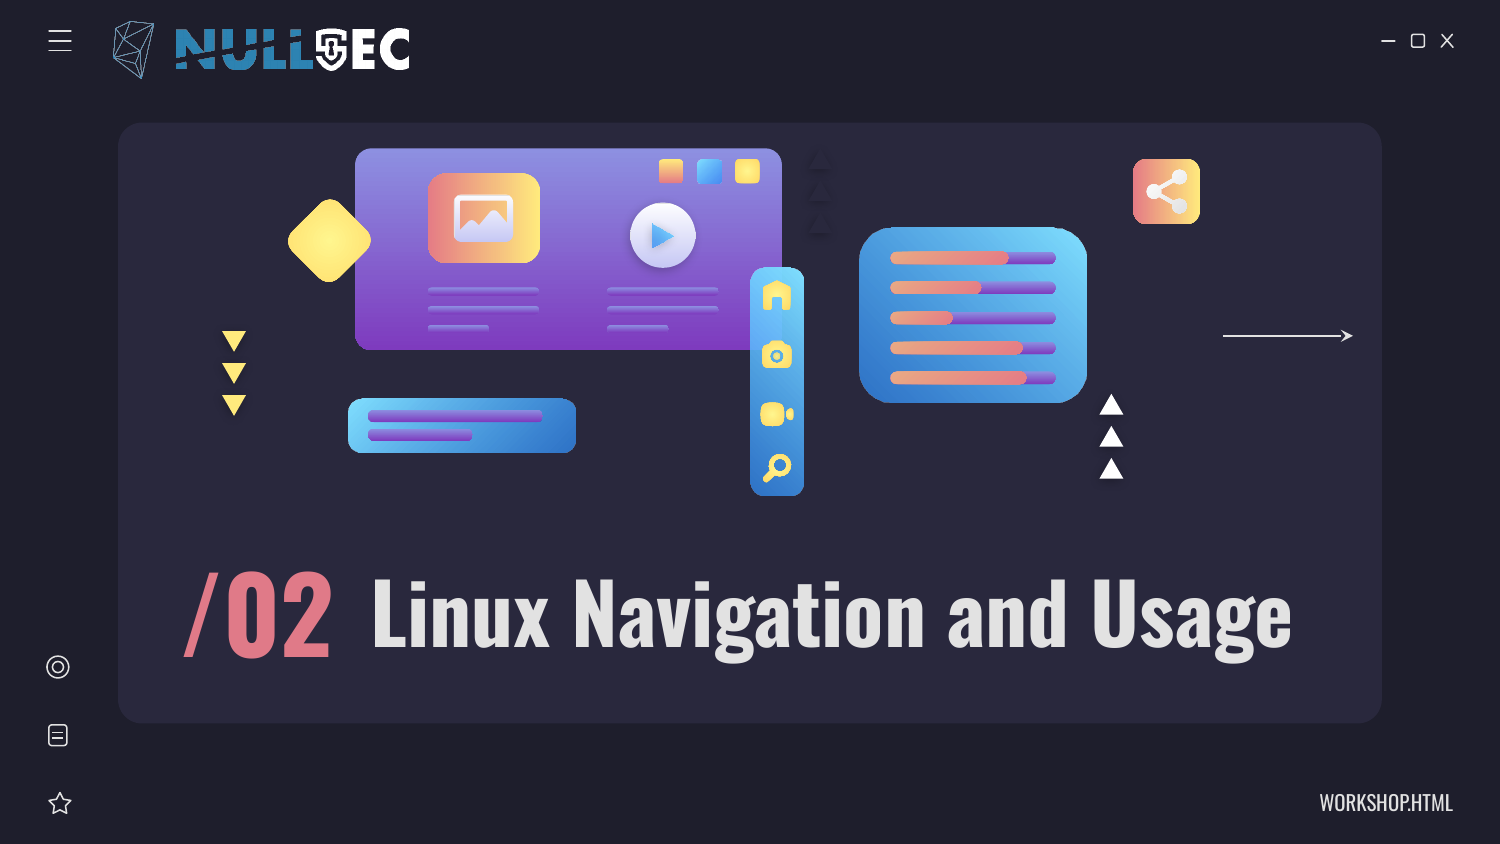

# Linux Navigation and Usage
/02

WORKSHOP.HTML